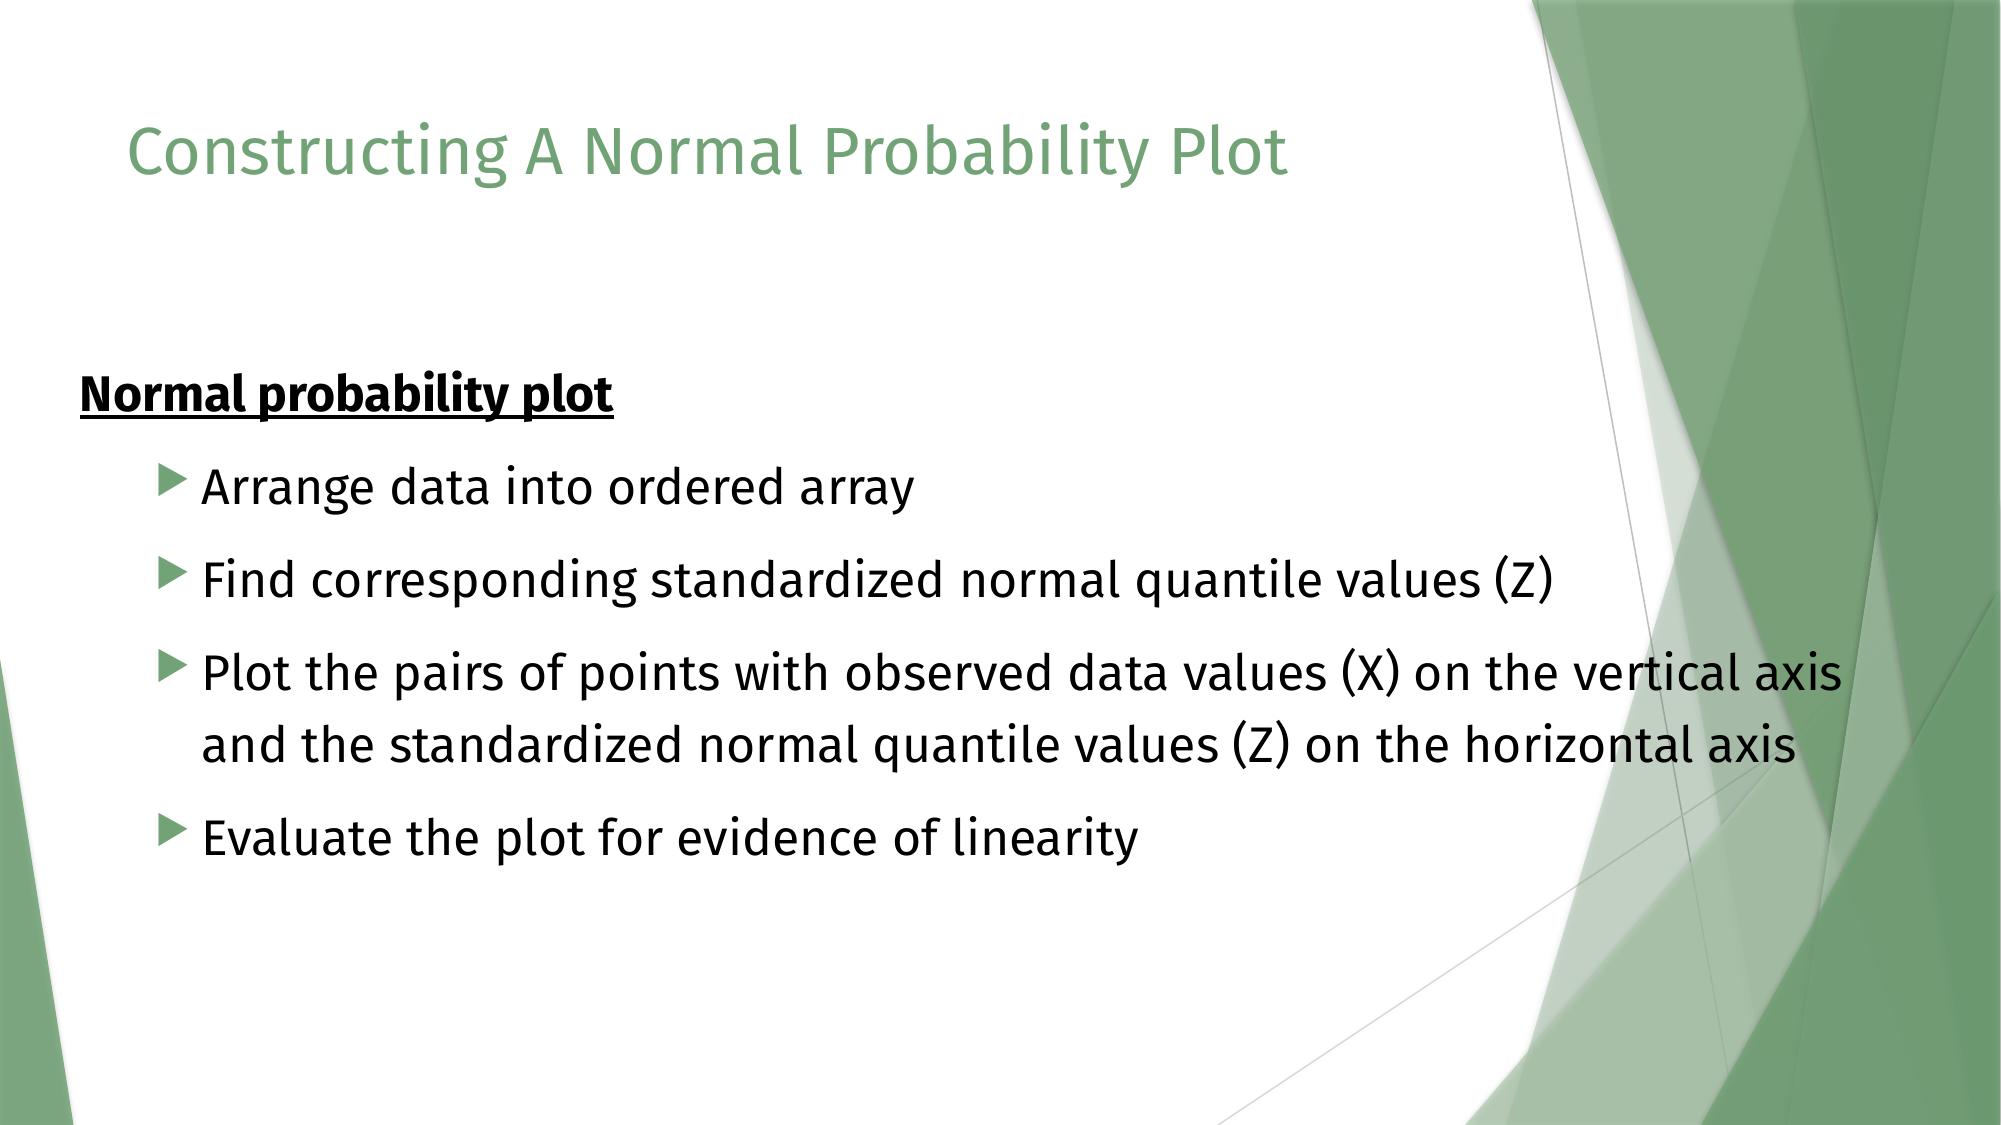

Constructing A Normal Probability Plot
Normal probability plot
Arrange data into ordered array
Find corresponding standardized normal quantile values (Z)
Plot the pairs of points with observed data values (X) on the vertical axis and the standardized normal quantile values (Z) on the horizontal axis
Evaluate the plot for evidence of linearity